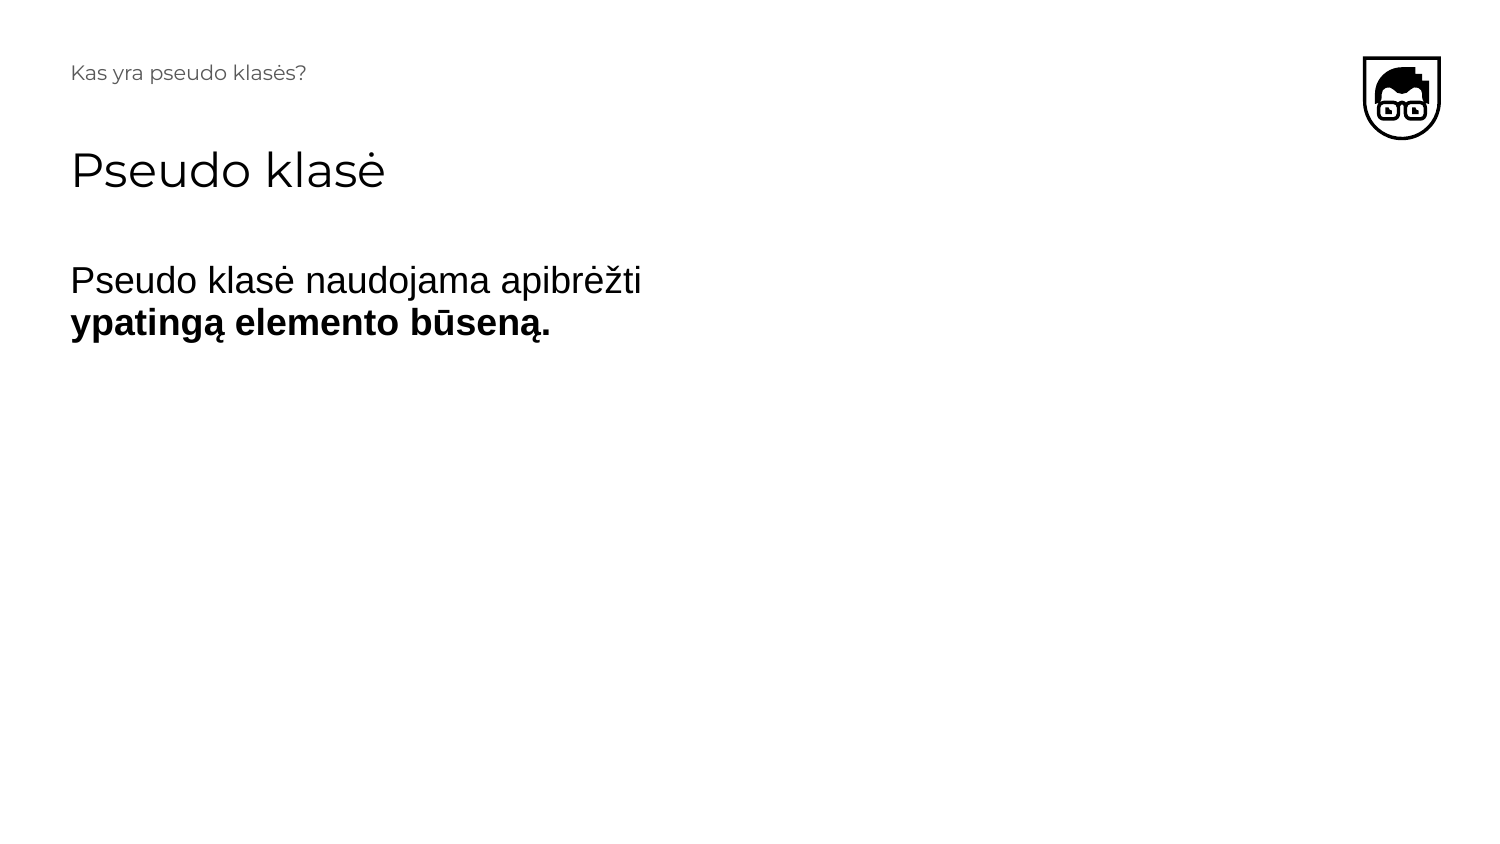

Kas yra pseudo klasės?
# Pseudo klasė
Pseudo klasė naudojama apibrėžti ypatingą elemento būseną.